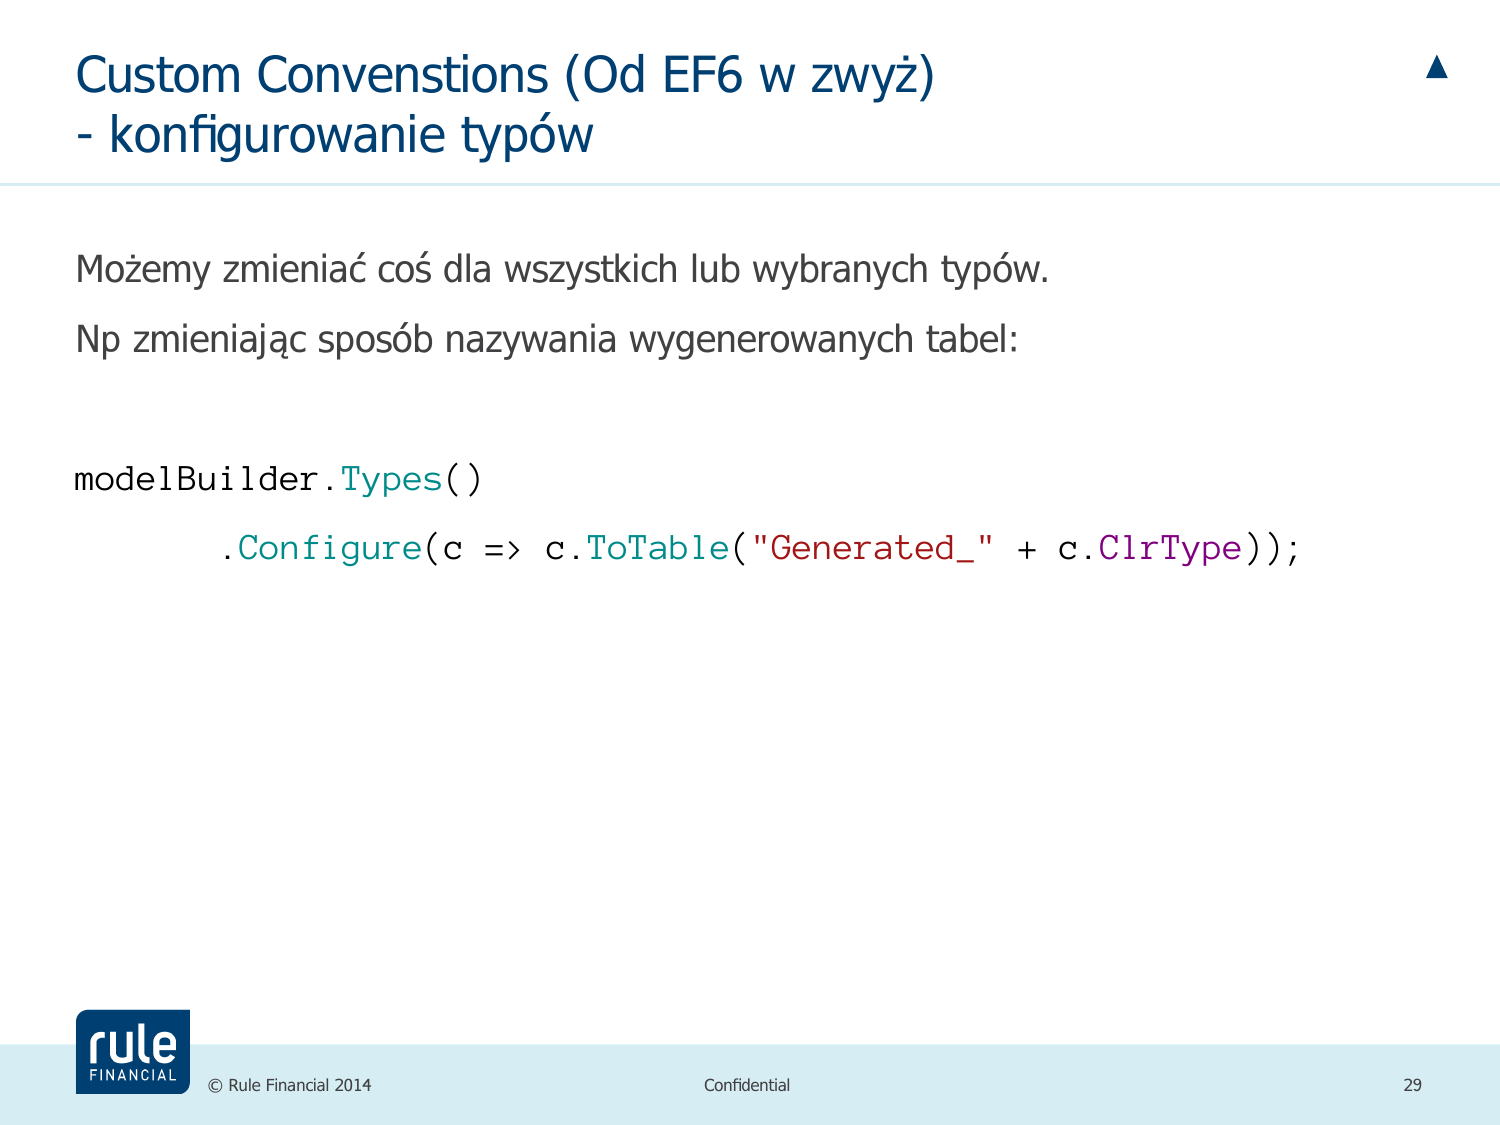

# Custom Convenstions (Od EF6 w zwyż) - konfigurowanie typów

Możemy zmieniać coś dla wszystkich lub wybranych typów.
Np zmieniając sposób nazywania wygenerowanych tabel:

modelBuilder.Types()
       .Configure(c => c.ToTable("Generated_" + c.ClrType));